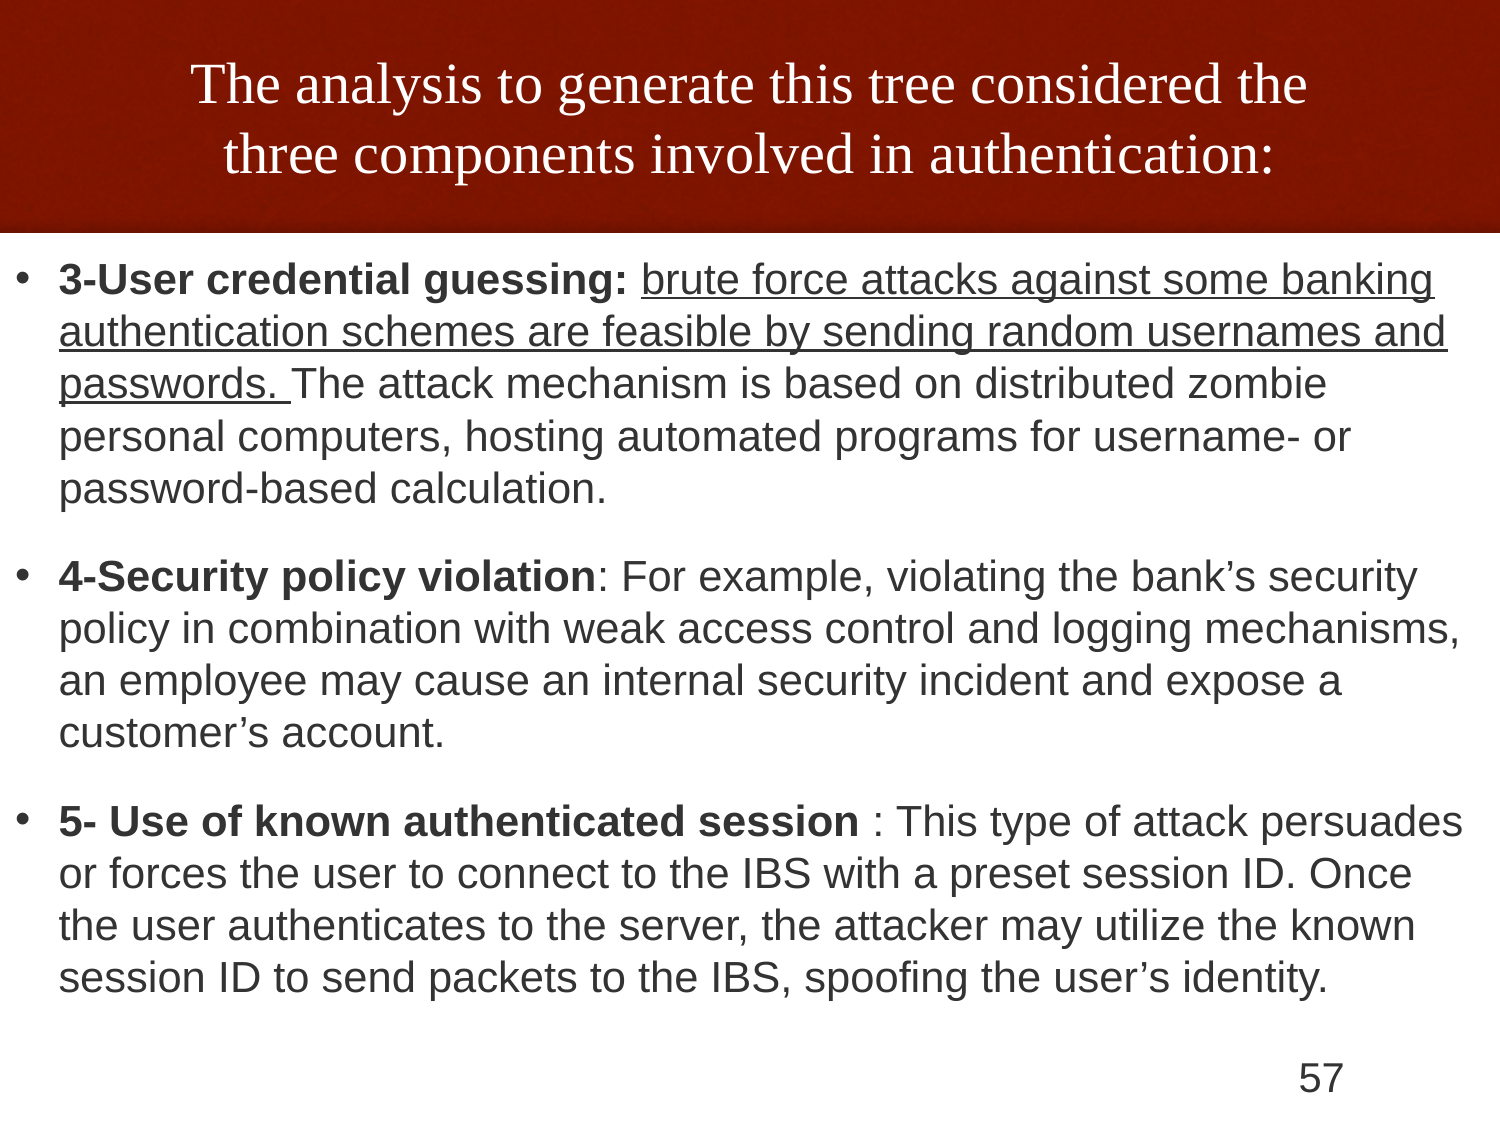

# The analysis to generate this tree considered the three components involved in authentication:
3-User credential guessing: brute force attacks against some banking authentication schemes are feasible by sending random usernames and passwords. The attack mechanism is based on distributed zombie personal computers, hosting automated programs for username- or password-based calculation.
4-Security policy violation: For example, violating the bank’s security policy in combination with weak access control and logging mechanisms, an employee may cause an internal security incident and expose a customer’s account.
5- Use of known authenticated session : This type of attack persuades or forces the user to connect to the IBS with a preset session ID. Once the user authenticates to the server, the attacker may utilize the known session ID to send packets to the IBS, spoofing the user’s identity.
57